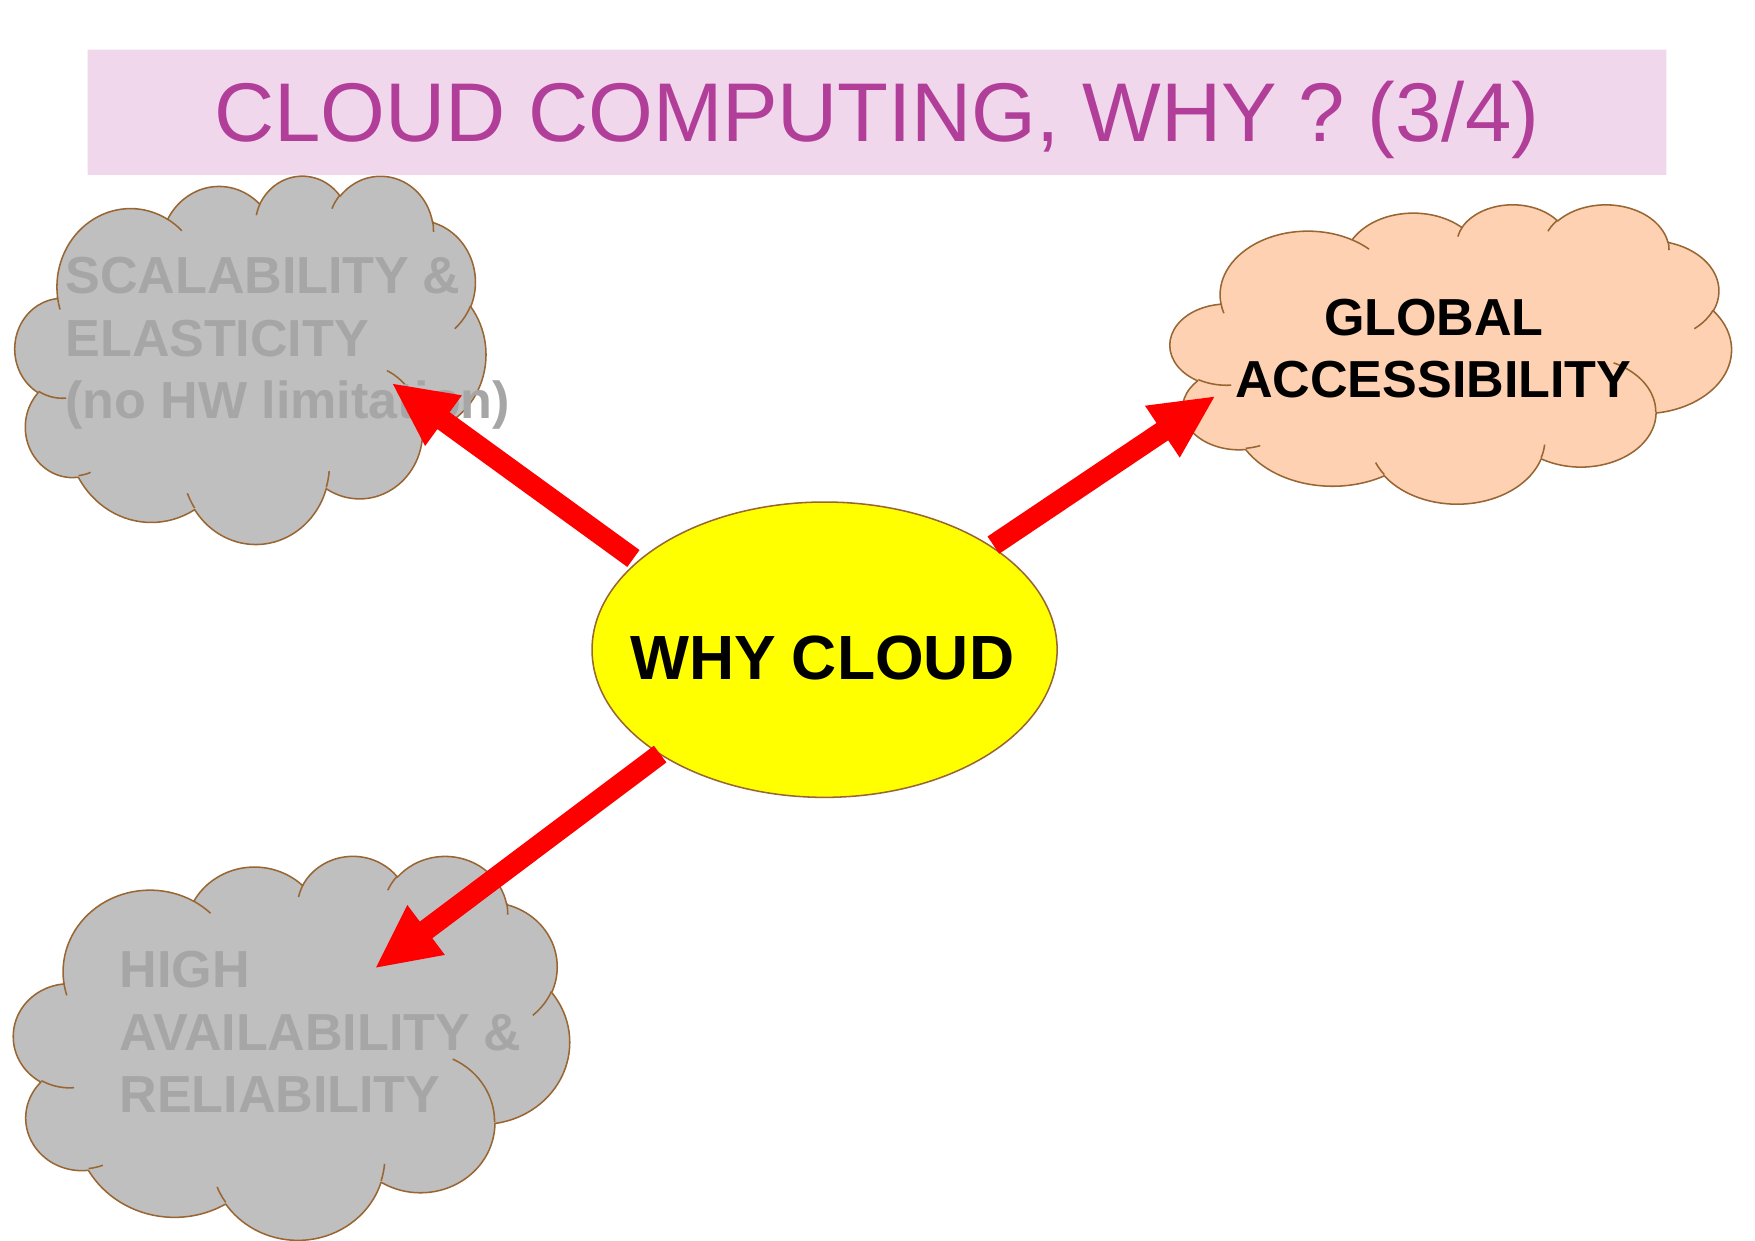

CLOUD COMPUTING, WHY ? (3/4)

GLOBAL ACCESSIBILITY
SCALABILITY & ELASTICITY
(no HW limitation)

WHY CLOUD

HIGH AVAILABILITY & RELIABILITY